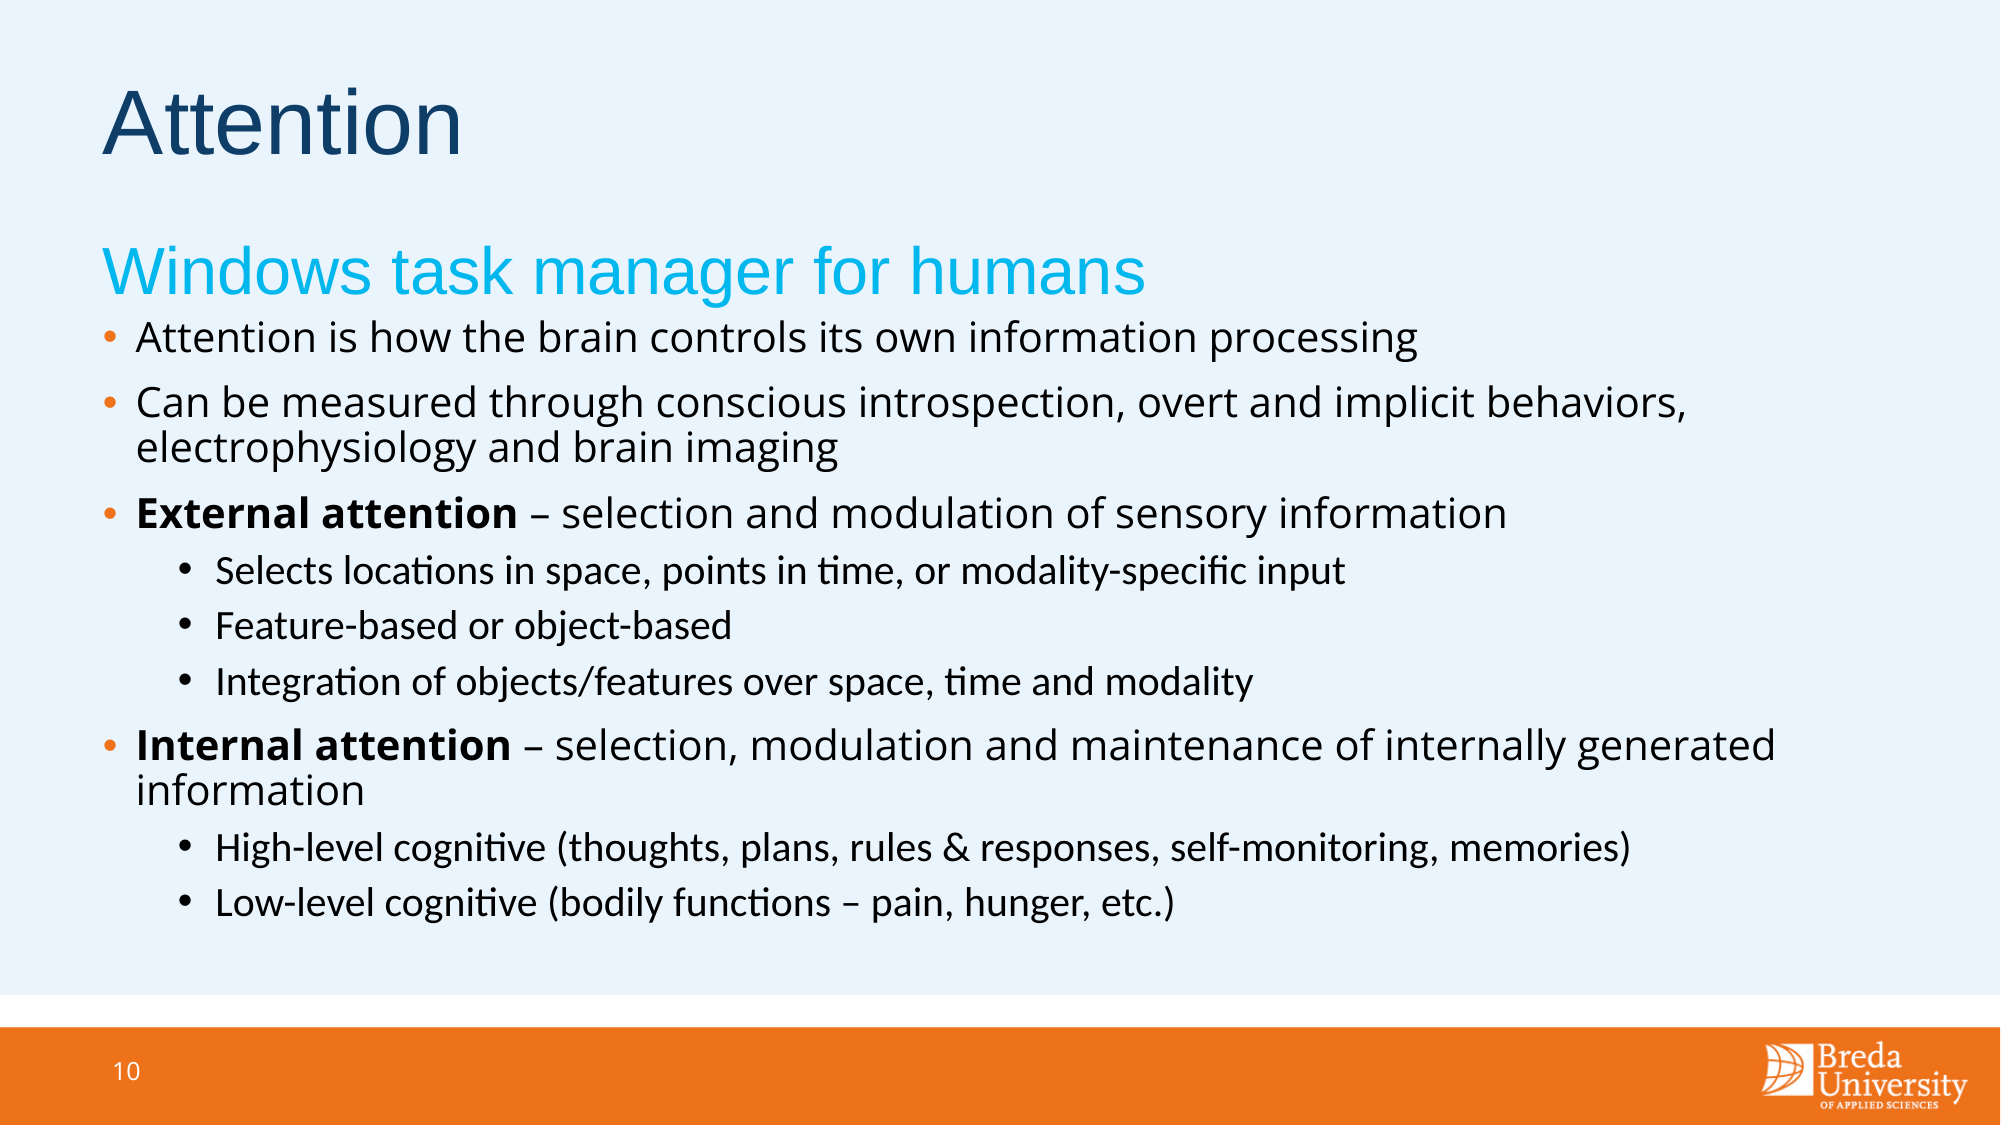

# Attention
Windows task manager for humans
Attention is how the brain controls its own information processing
Can be measured through conscious introspection, overt and implicit behaviors, electrophysiology and brain imaging
External attention – selection and modulation of sensory information
Selects locations in space, points in time, or modality-specific input
Feature-based or object-based
Integration of objects/features over space, time and modality
Internal attention – selection, modulation and maintenance of internally generated information
High-level cognitive (thoughts, plans, rules & responses, self-monitoring, memories)
Low-level cognitive (bodily functions – pain, hunger, etc.)
10